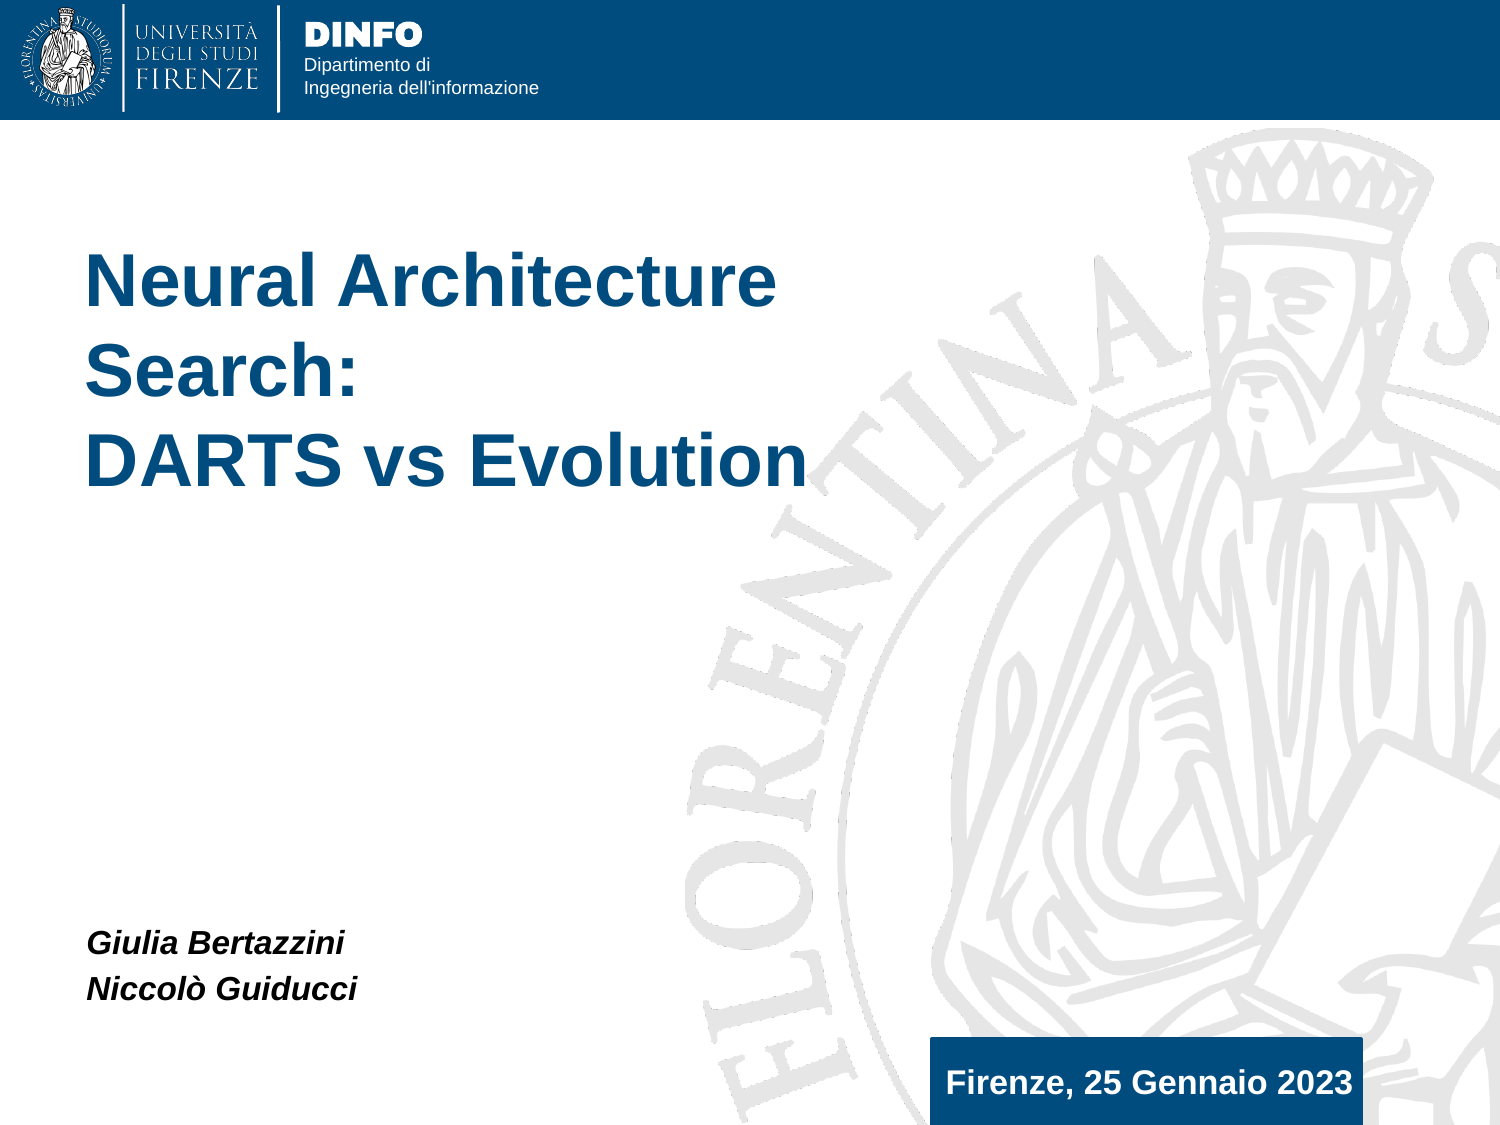

Neural Architecture
Search:
DARTS vs Evolution
Giulia Bertazzini
Niccolò Guiducci
Firenze, 25 Gennaio 2023